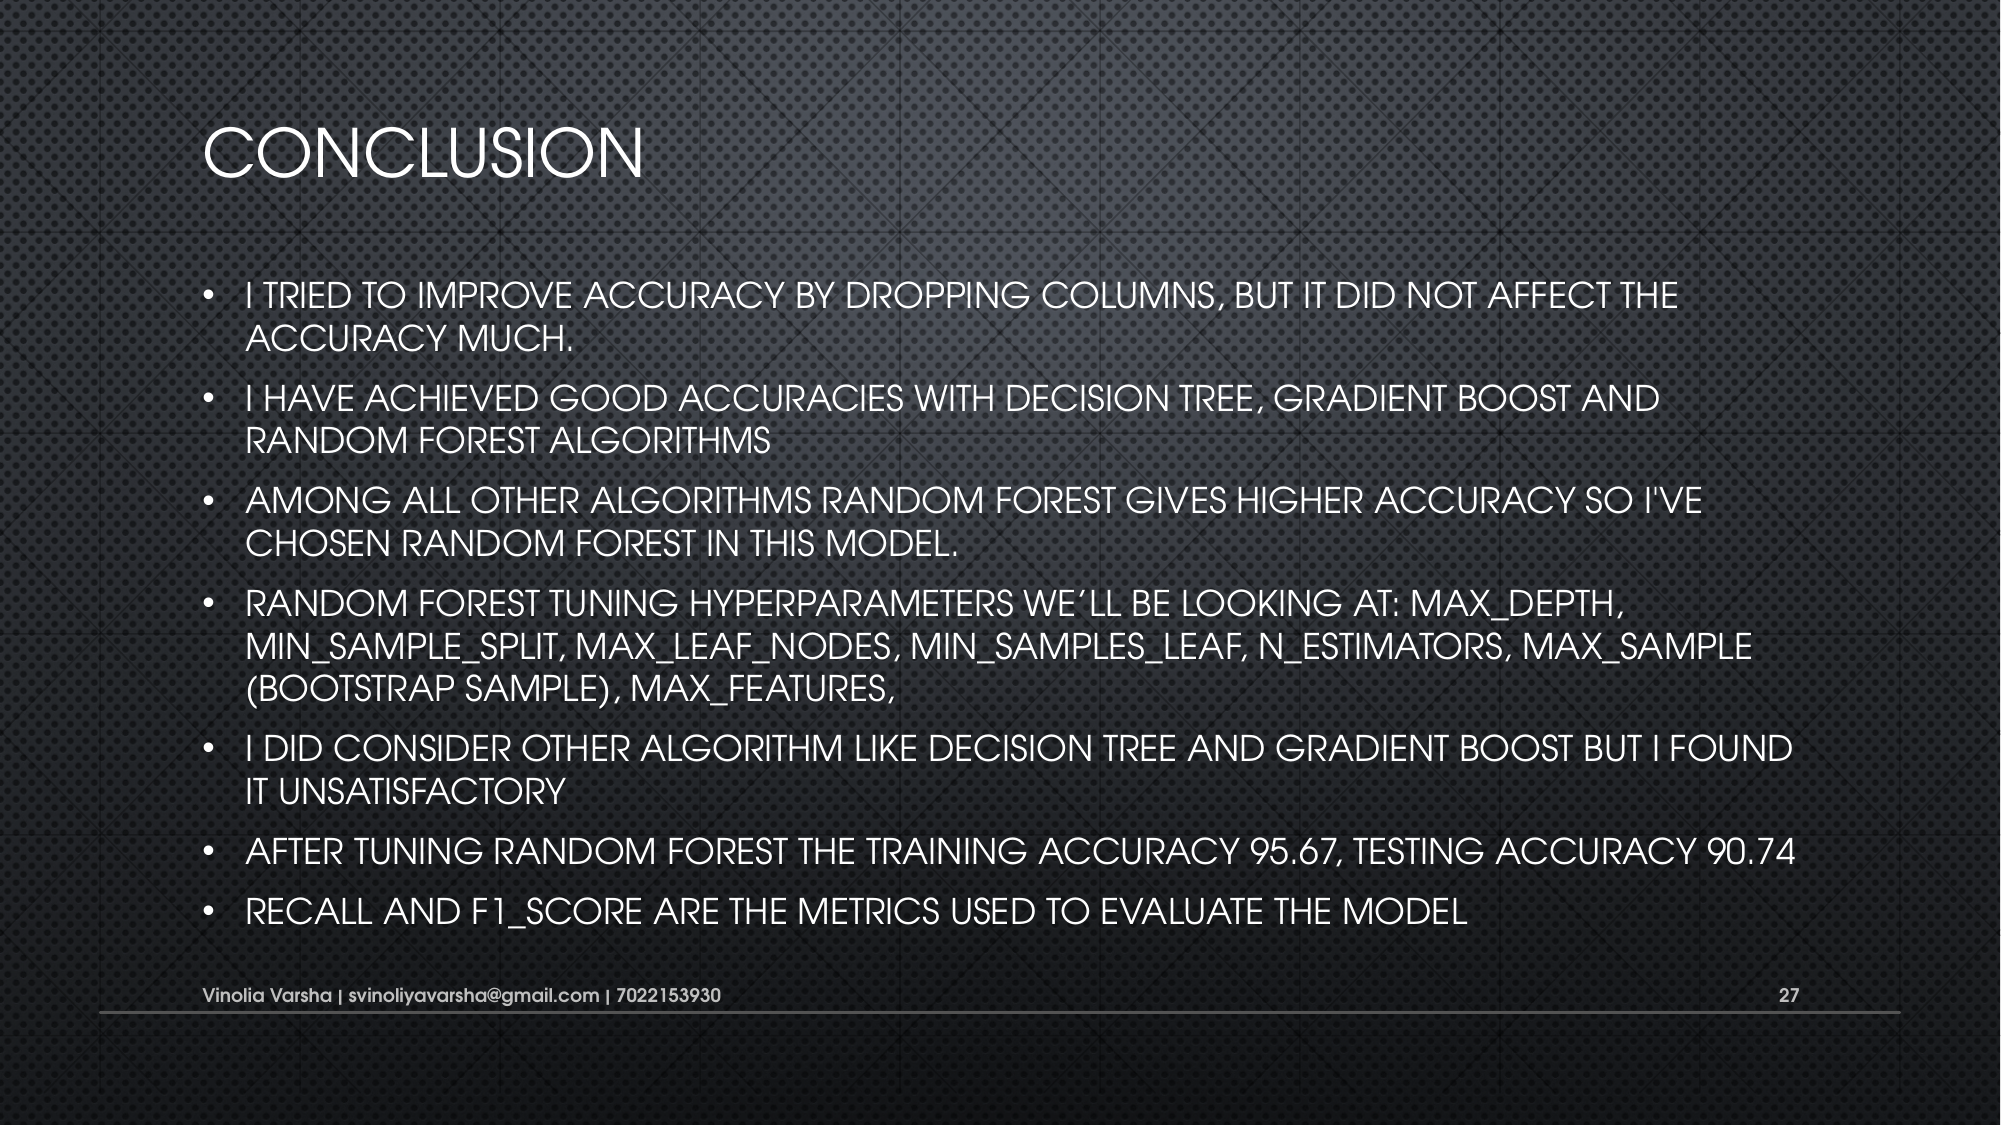

# Conclusion
I tried to improve accuracy by dropping columns, but it did not affect the accuracy much.
I have achieved good accuracies with Decision Tree, Gradient Boost and Random Forest Algorithms
Among all other algorithms Random forest gives higher accuracy so I've chosen Random forest in this model.
Random Forest tuning Hyperparameters we’ll be Looking at: max_depth, min_sample_split, max_leaf_nodes, min_samples_leaf, n_estimators, max_sample (bootstrap sample), max_features,
I did consider other Algorithm like Decision Tree and Gradient Boost but I found it unsatisfactory
After tuning Random Forest the Training accuracy 95.67, Testing accuracy 90.74
Recall and F1_score are the metrics used to evaluate the model
Vinolia Varsha | svinoliyavarsha@gmail.com | 7022153930
27